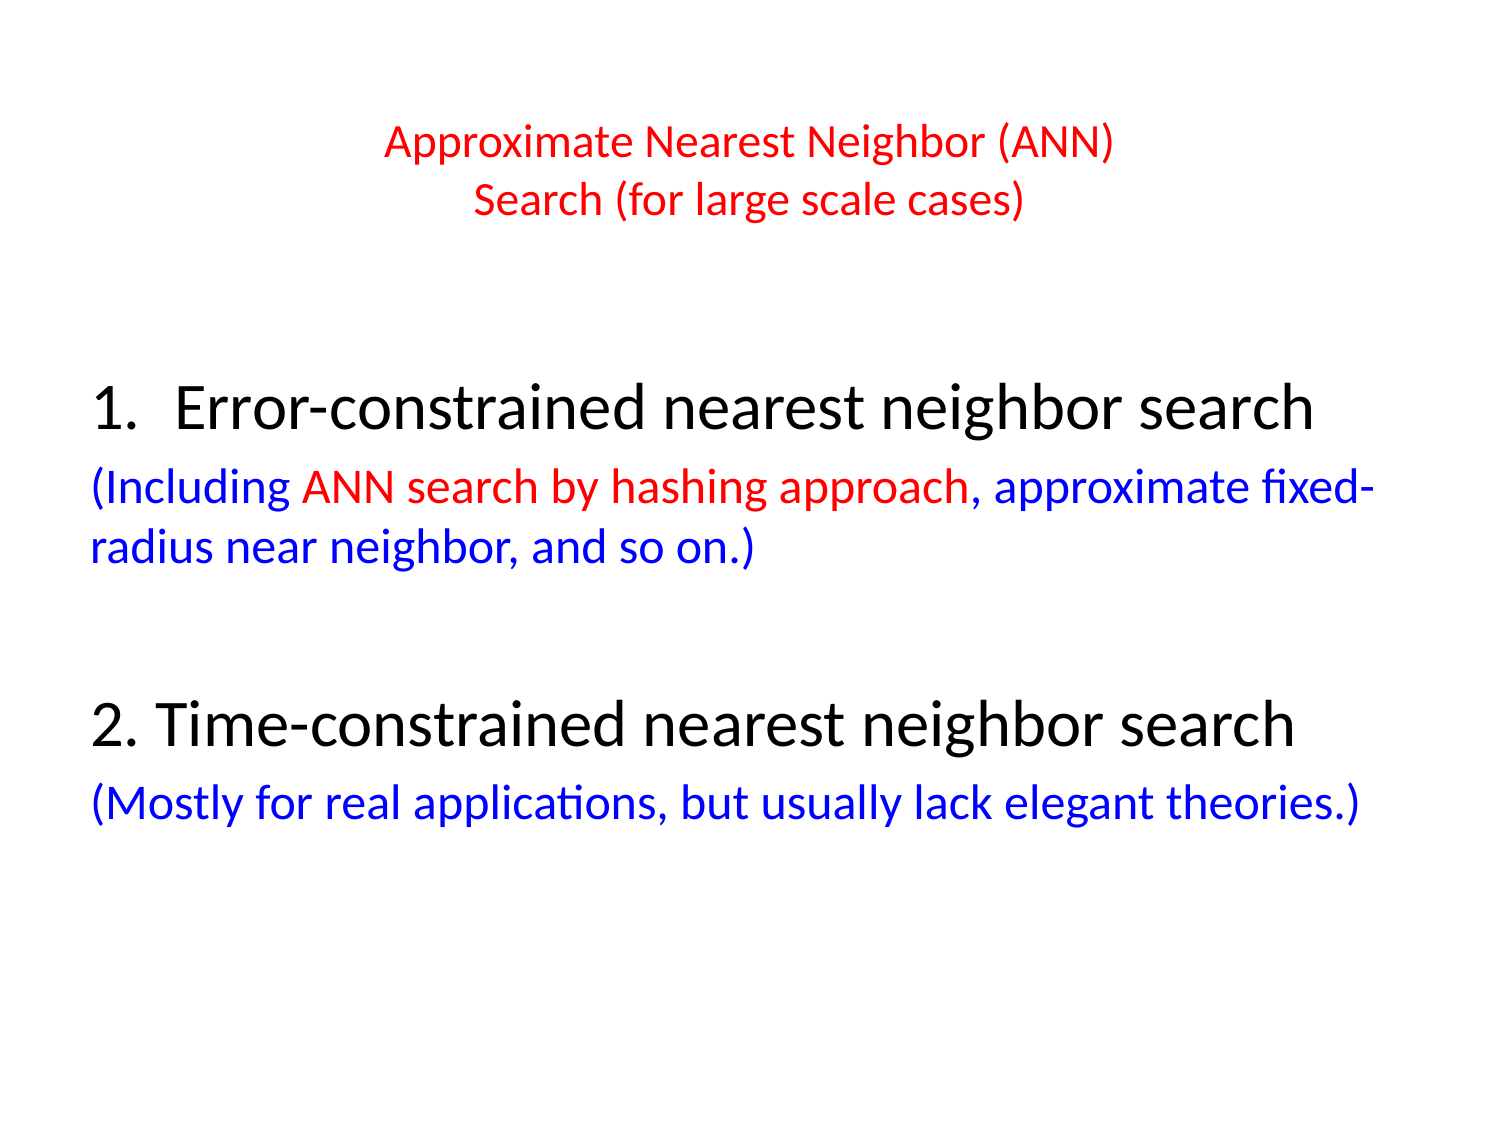

# Approximate Nearest Neighbor (ANN) Search (for large scale cases)

Error-constrained nearest neighbor search
(Including ANN search by hashing approach, approximate fixed-radius near neighbor, and so on.)

2. Time-constrained nearest neighbor search
(Mostly for real applications, but usually lack elegant theories.)